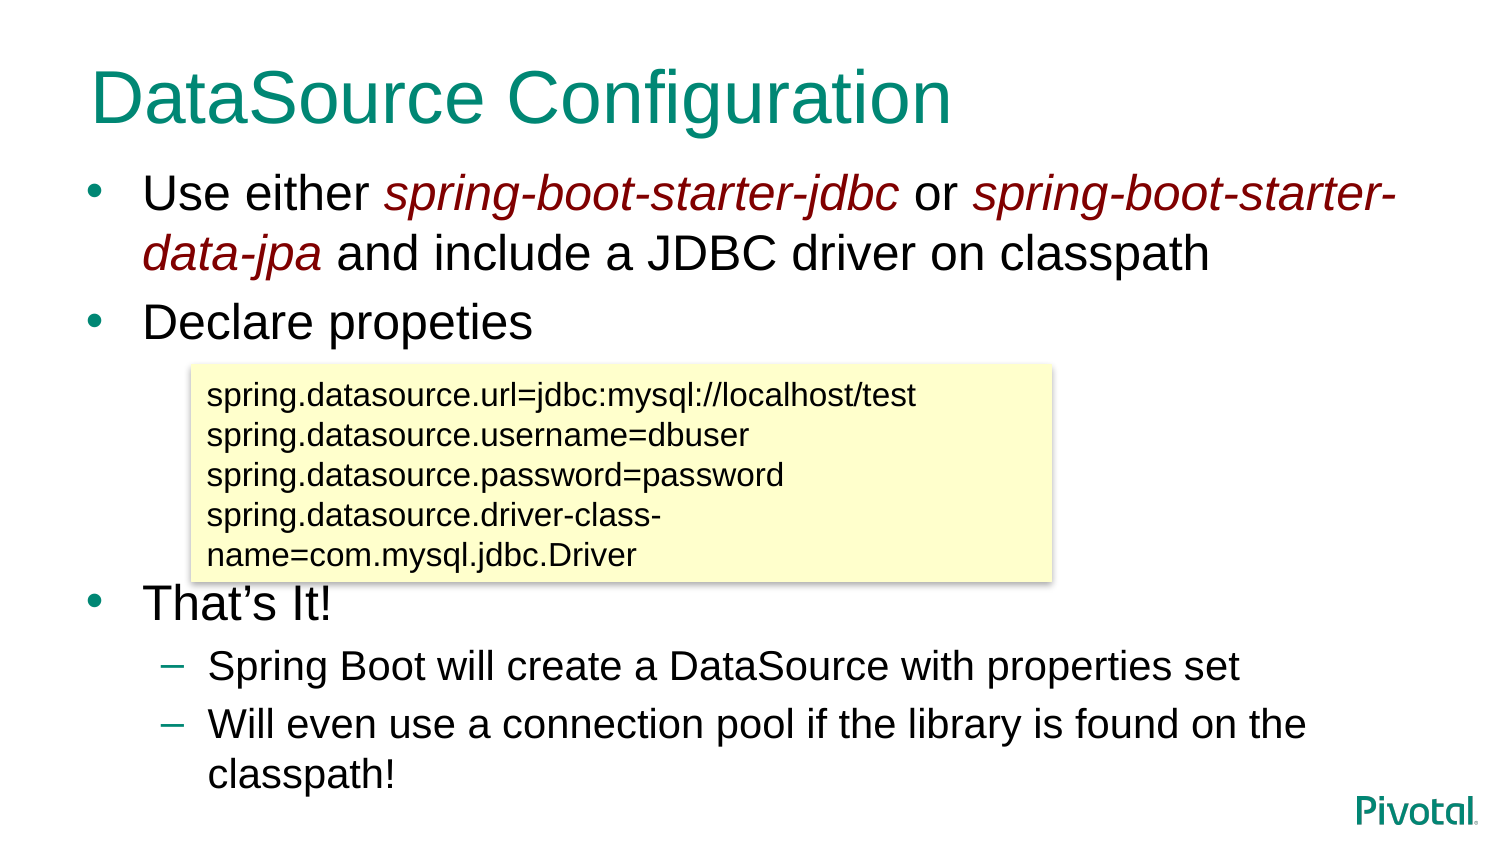

# DataSource Configuration

Use either spring-boot-starter-jdbc or spring-boot-starter-data-jpa and include a JDBC driver on classpath
Declare propeties

That’s It!
Spring Boot will create a DataSource with properties set
Will even use a connection pool if the library is found on the classpath!
spring.datasource.url=jdbc:mysql://localhost/test
spring.datasource.username=dbuser
spring.datasource.password=password
spring.datasource.driver-class-name=com.mysql.jdbc.Driver